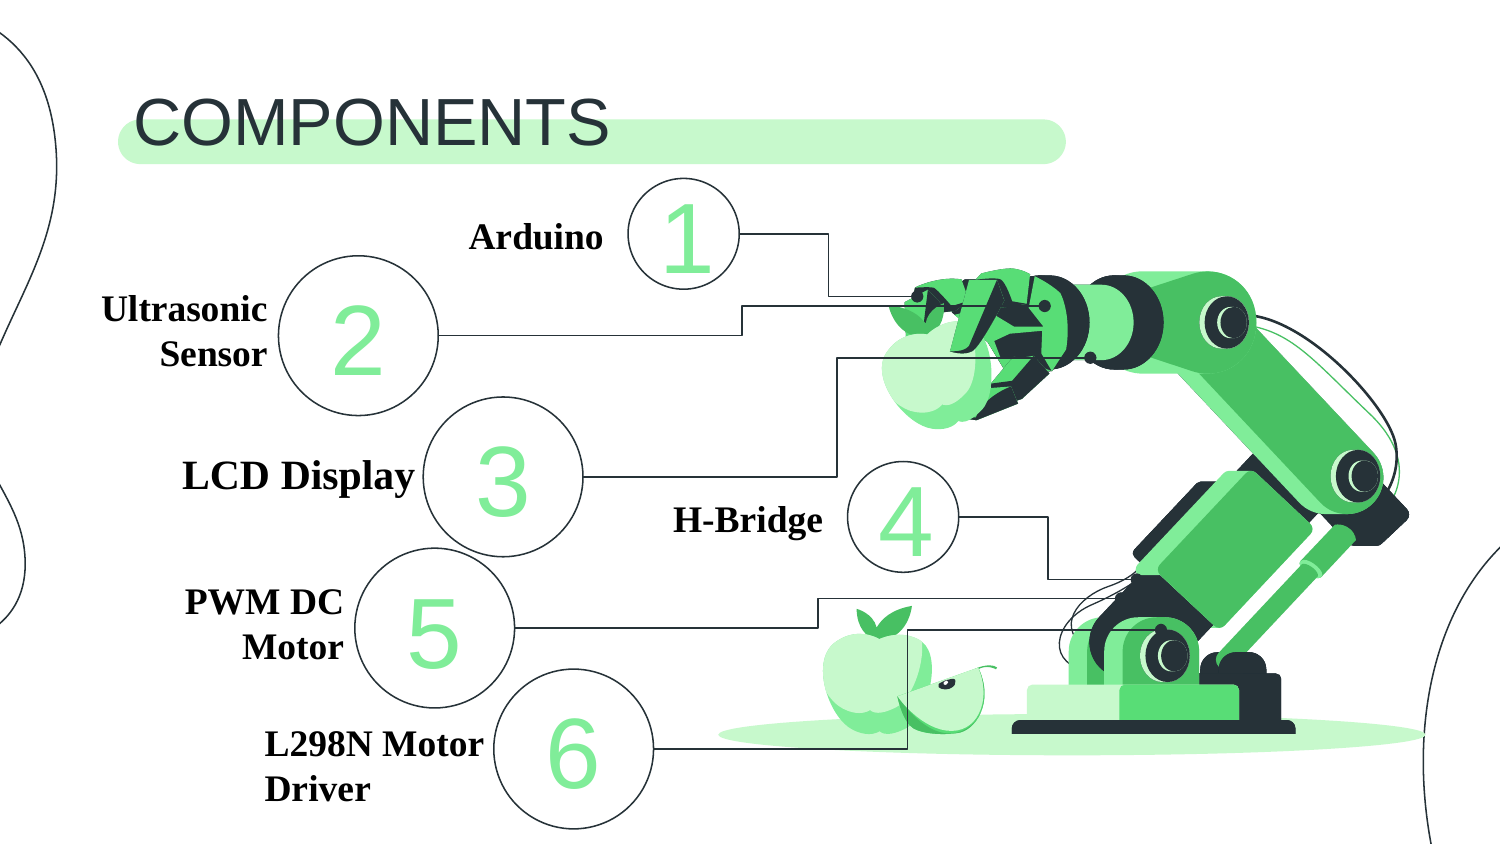

# COMPONENTS
1
Arduino
2
Ultrasonic Sensor

3
LCD Display
4
H-Bridge
5
PWM DC Motor
6

L298N Motor Driver